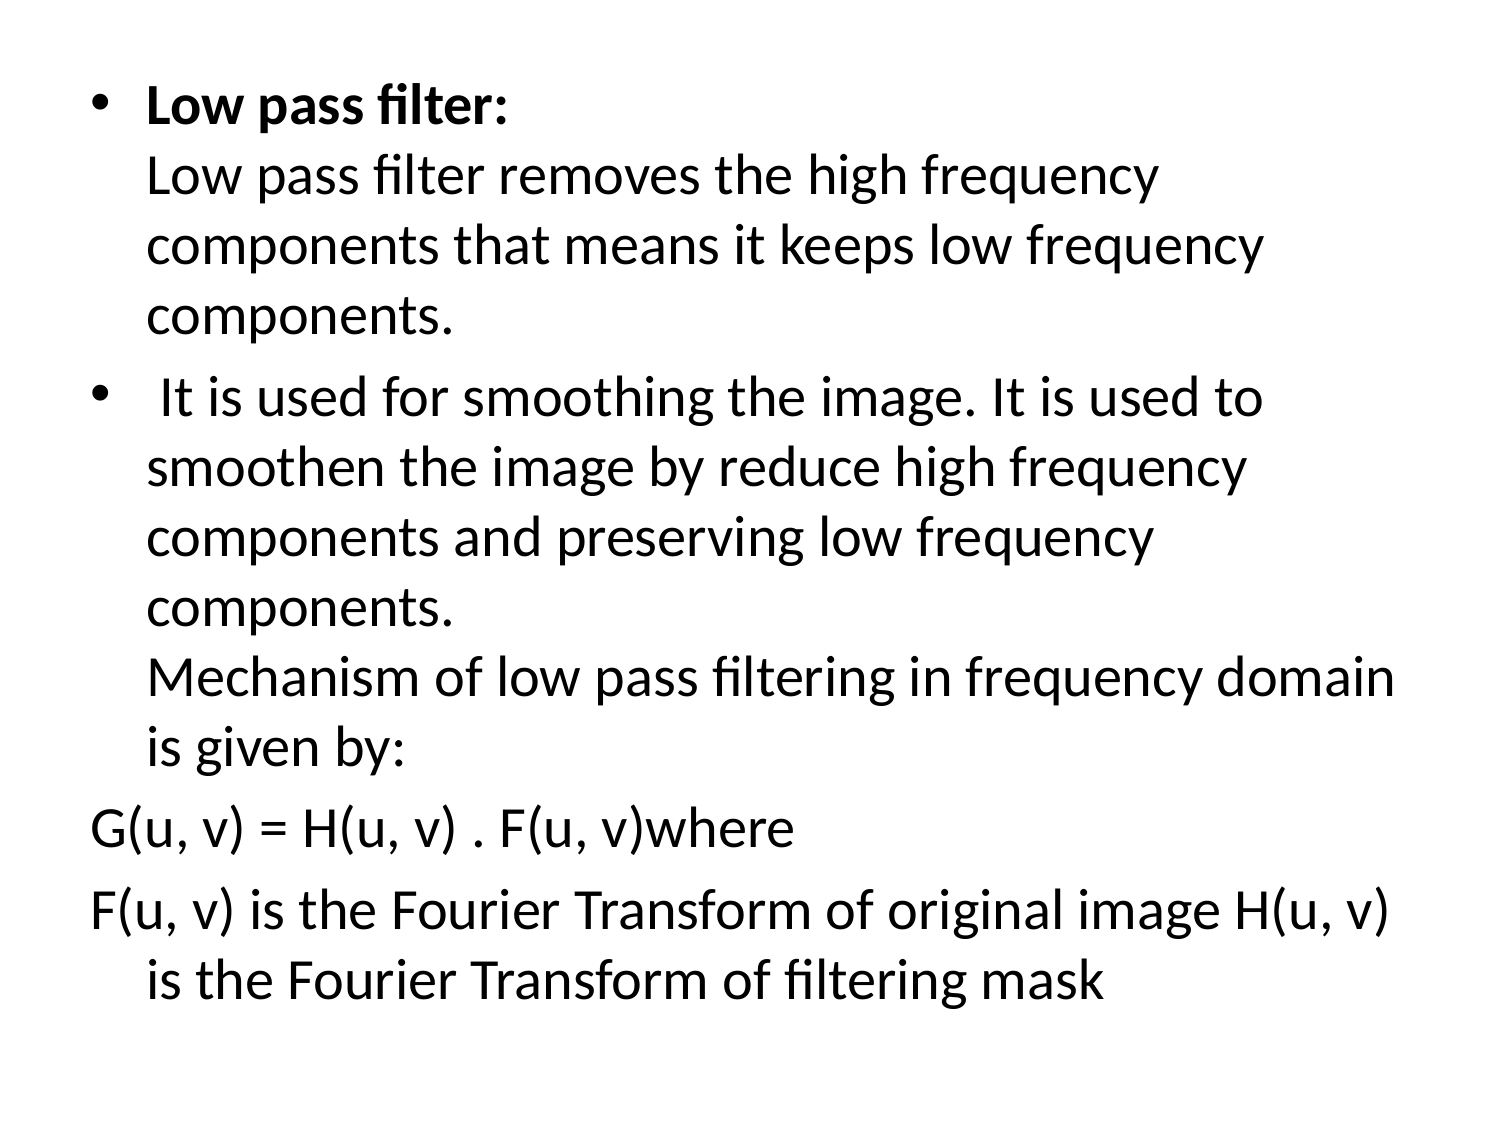

Low pass filter:
Low pass filter removes the high frequency components that means it keeps low frequency components.
 It is used for smoothing the image. It is used to smoothen the image by reduce high frequency components and preserving low frequency components.
Mechanism of low pass filtering in frequency domain is given by:
G(u, v) = H(u, v) . F(u, v)where
F(u, v) is the Fourier Transform of original image H(u, v) is the Fourier Transform of filtering mask